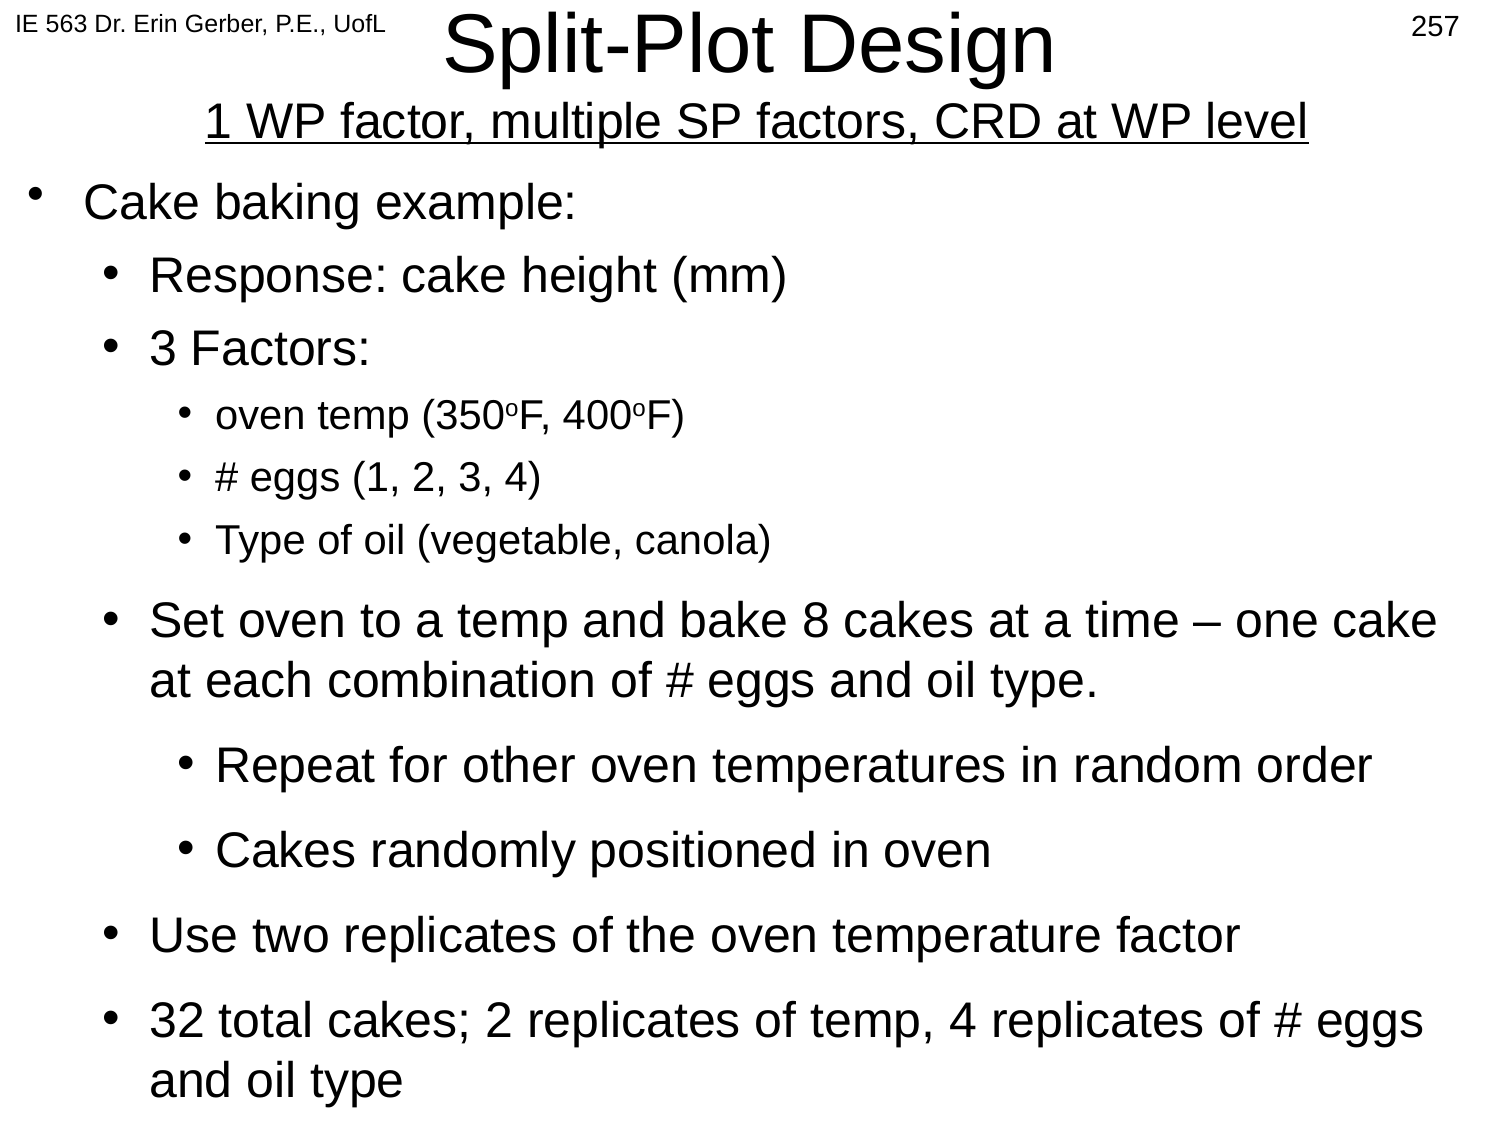

IE 563 Dr. Erin Gerber, P.E., UofL
257
# Split-Plot Design 1 WP factor, multiple SP factors, CRD at WP level
Cake baking example:
Response: cake height (mm)
3 Factors:
oven temp (350oF, 400oF)
# eggs (1, 2, 3, 4)
Type of oil (vegetable, canola)
Set oven to a temp and bake 8 cakes at a time – one cake at each combination of # eggs and oil type.
Repeat for other oven temperatures in random order
Cakes randomly positioned in oven
Use two replicates of the oven temperature factor
32 total cakes; 2 replicates of temp, 4 replicates of # eggs and oil type